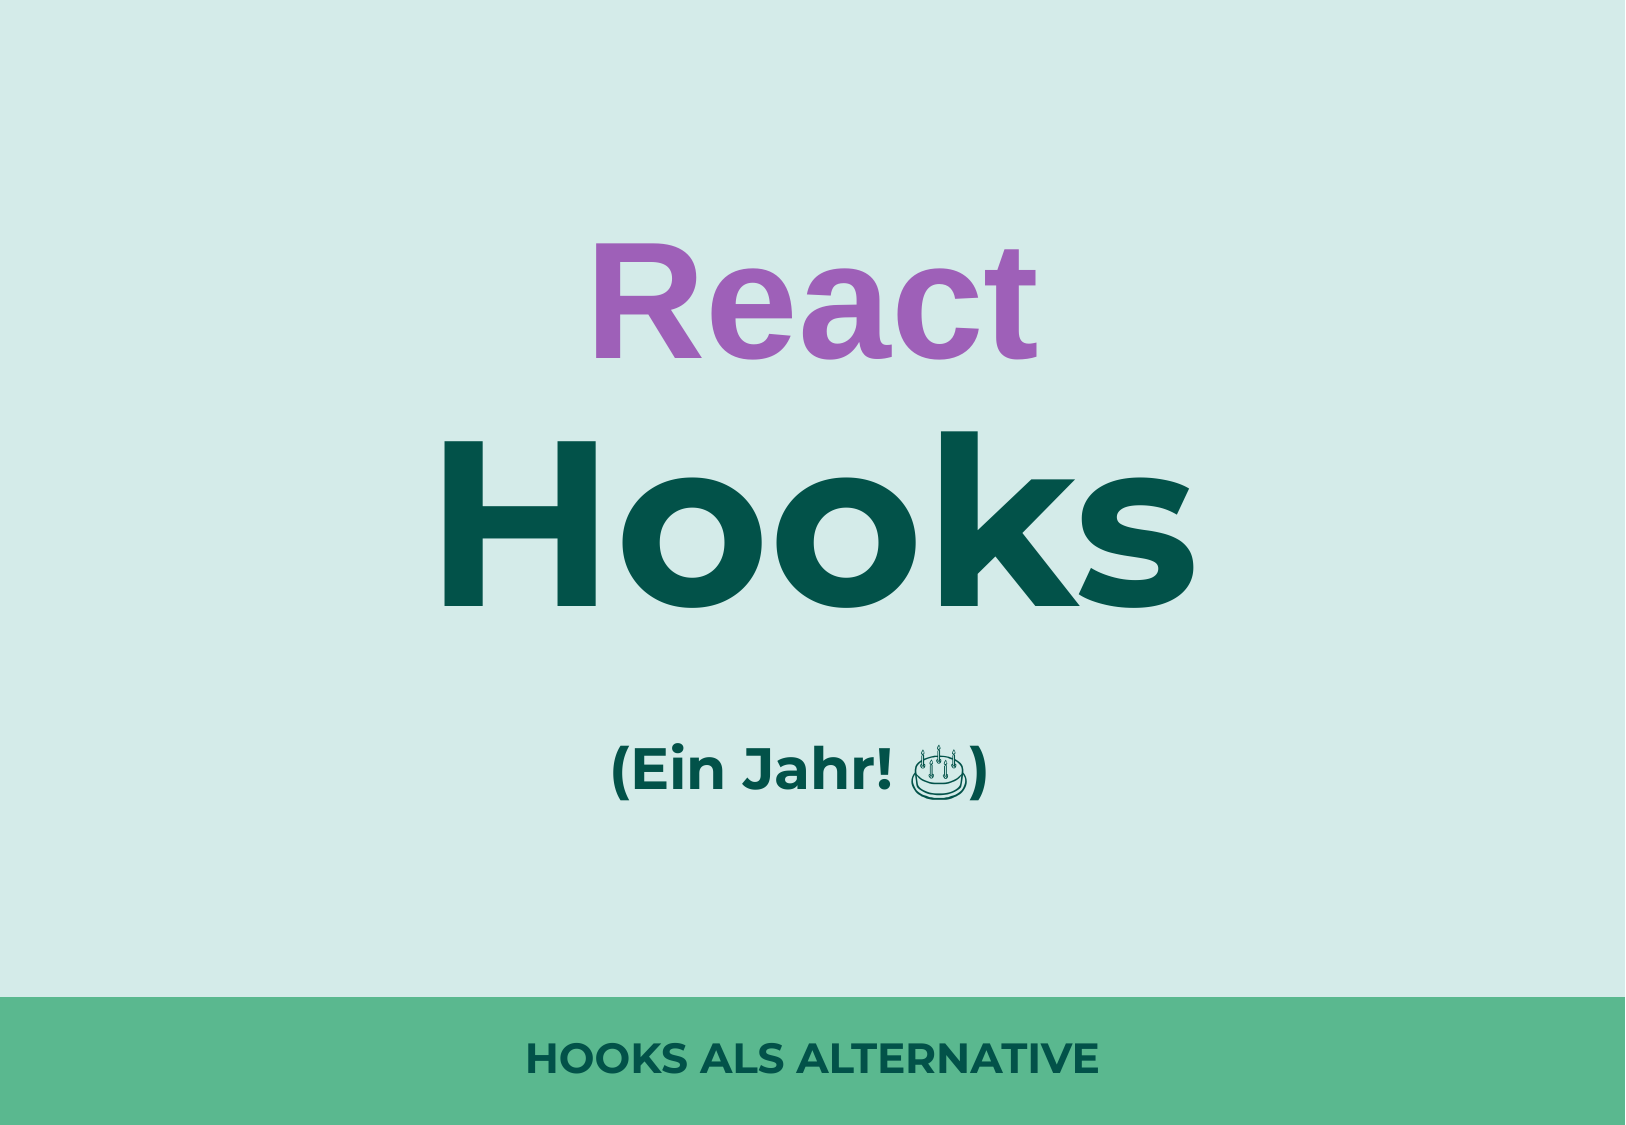

React
Hooks
(Ein Jahr! 🎂)
# Hooks als Alternative